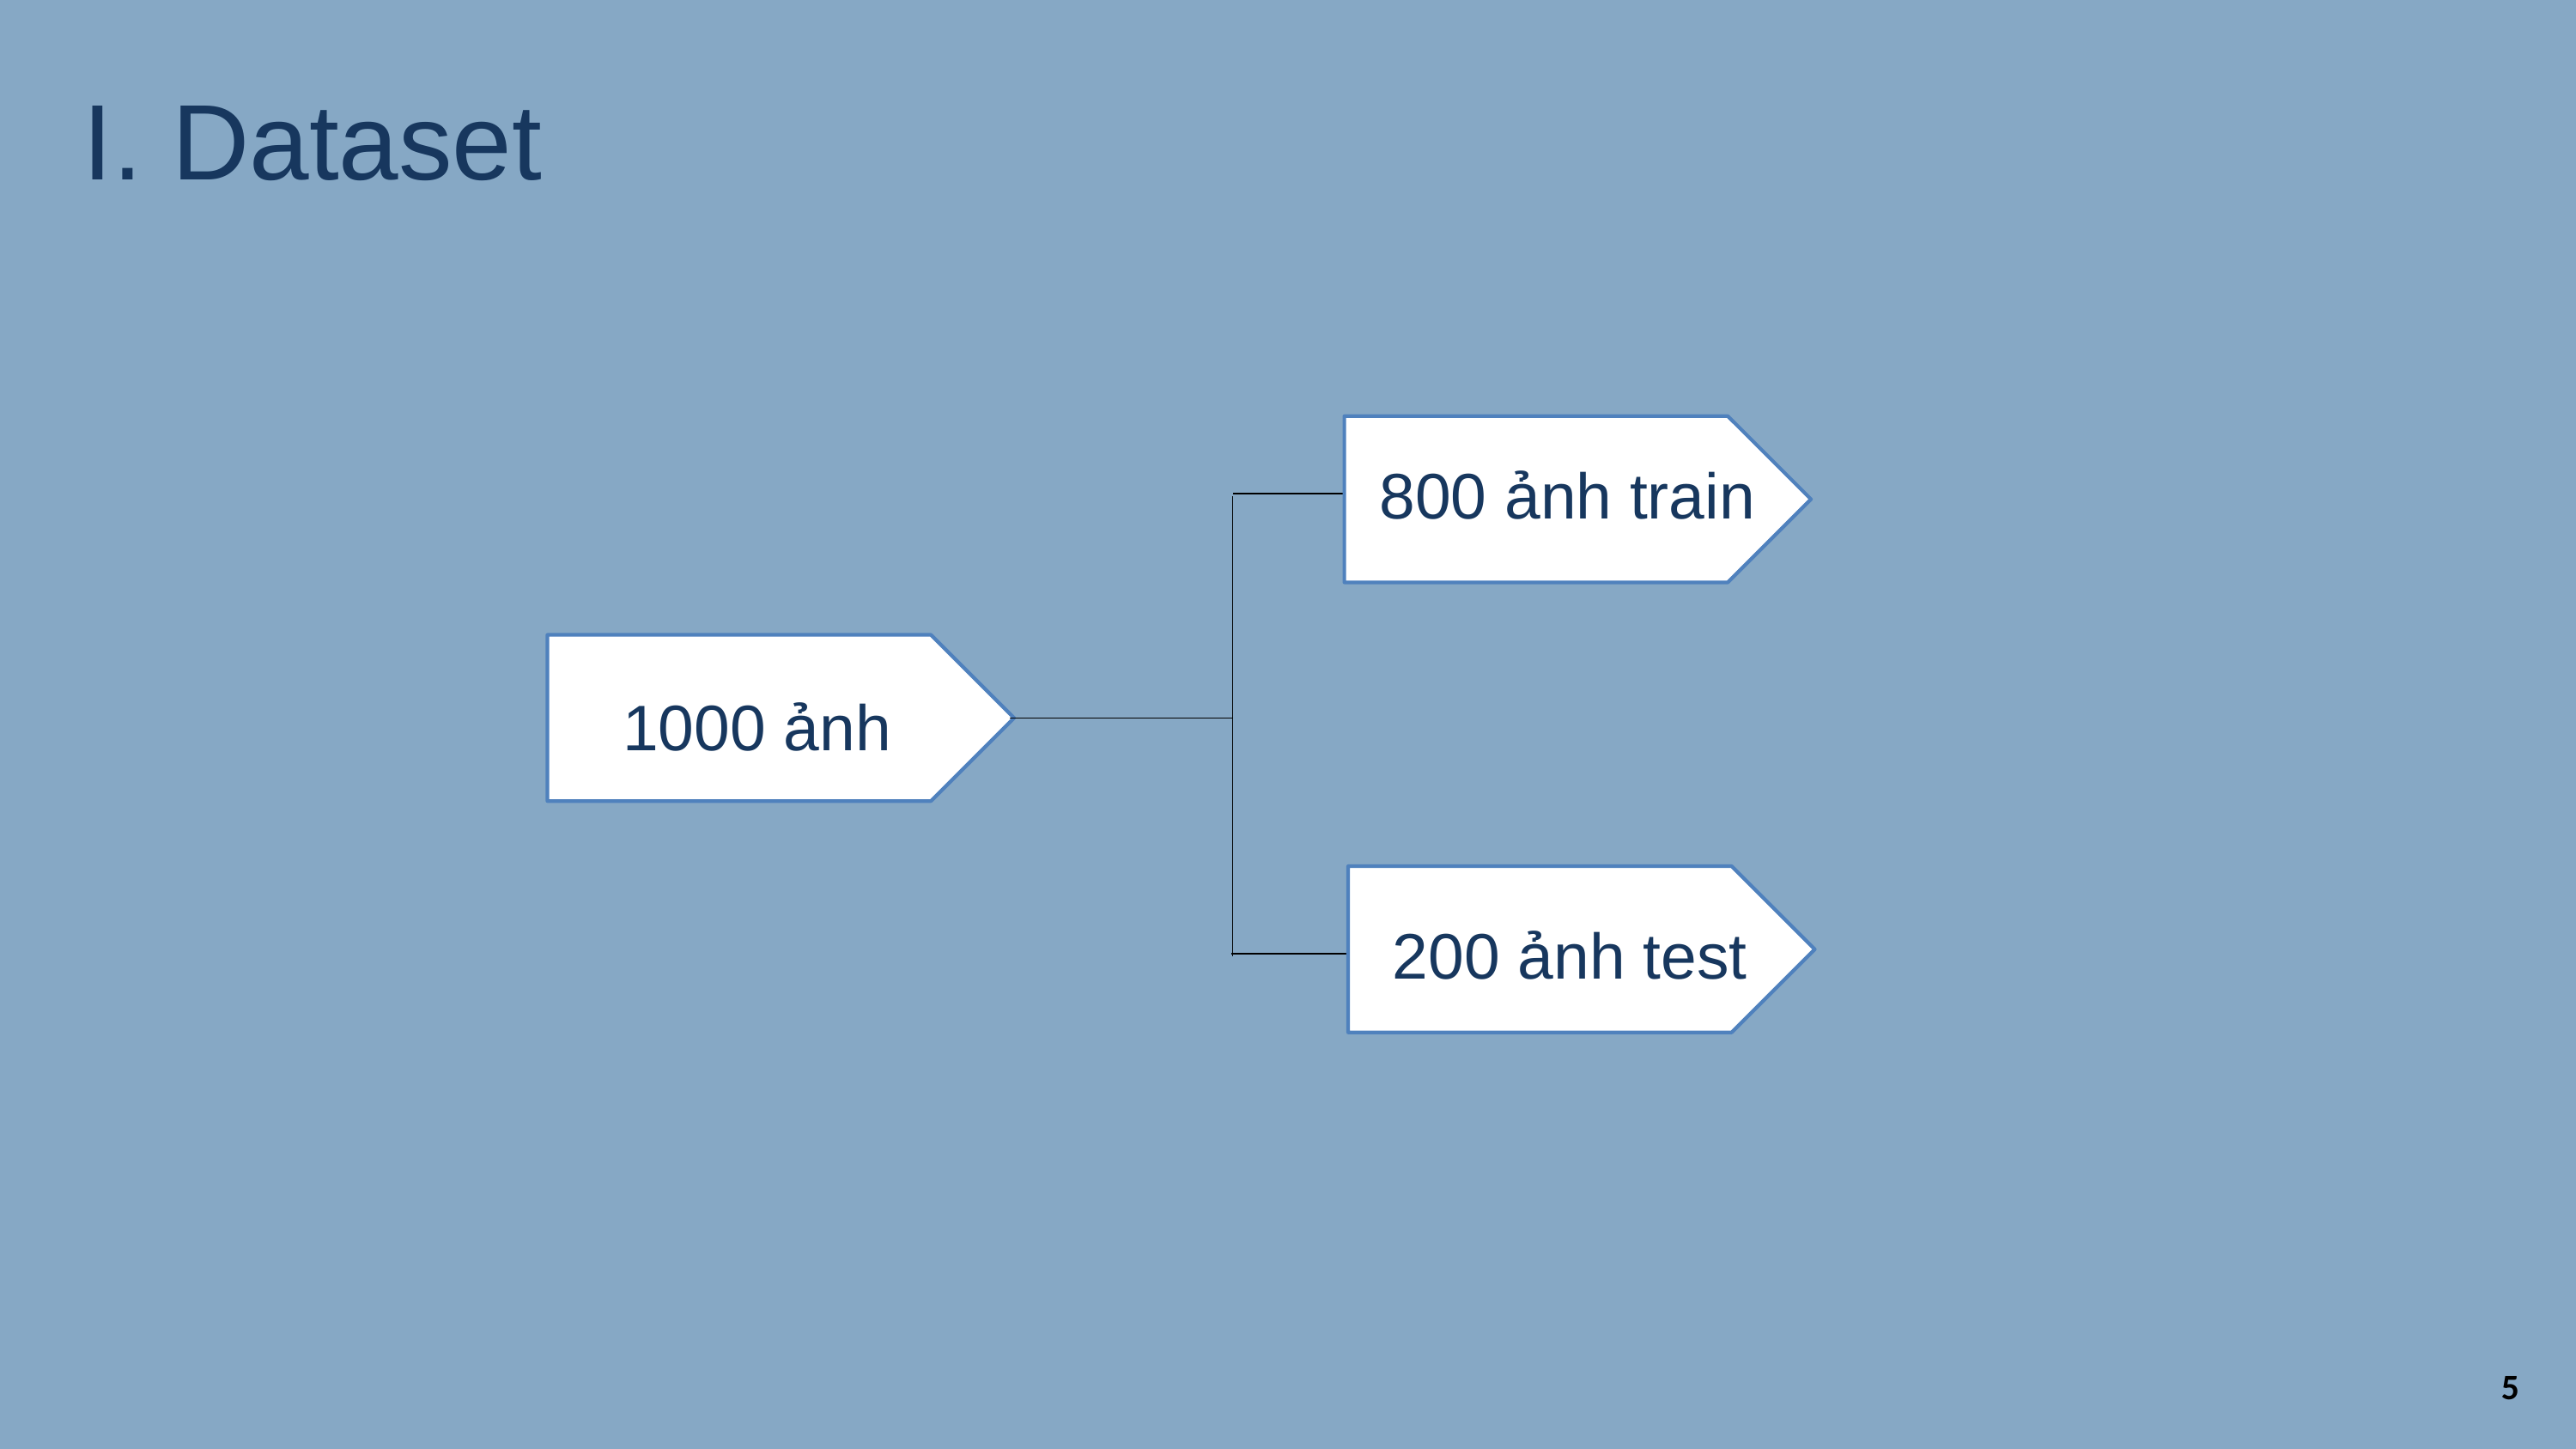

I. Dataset

800 ảnh train

1000 ảnh

200 ảnh test
5